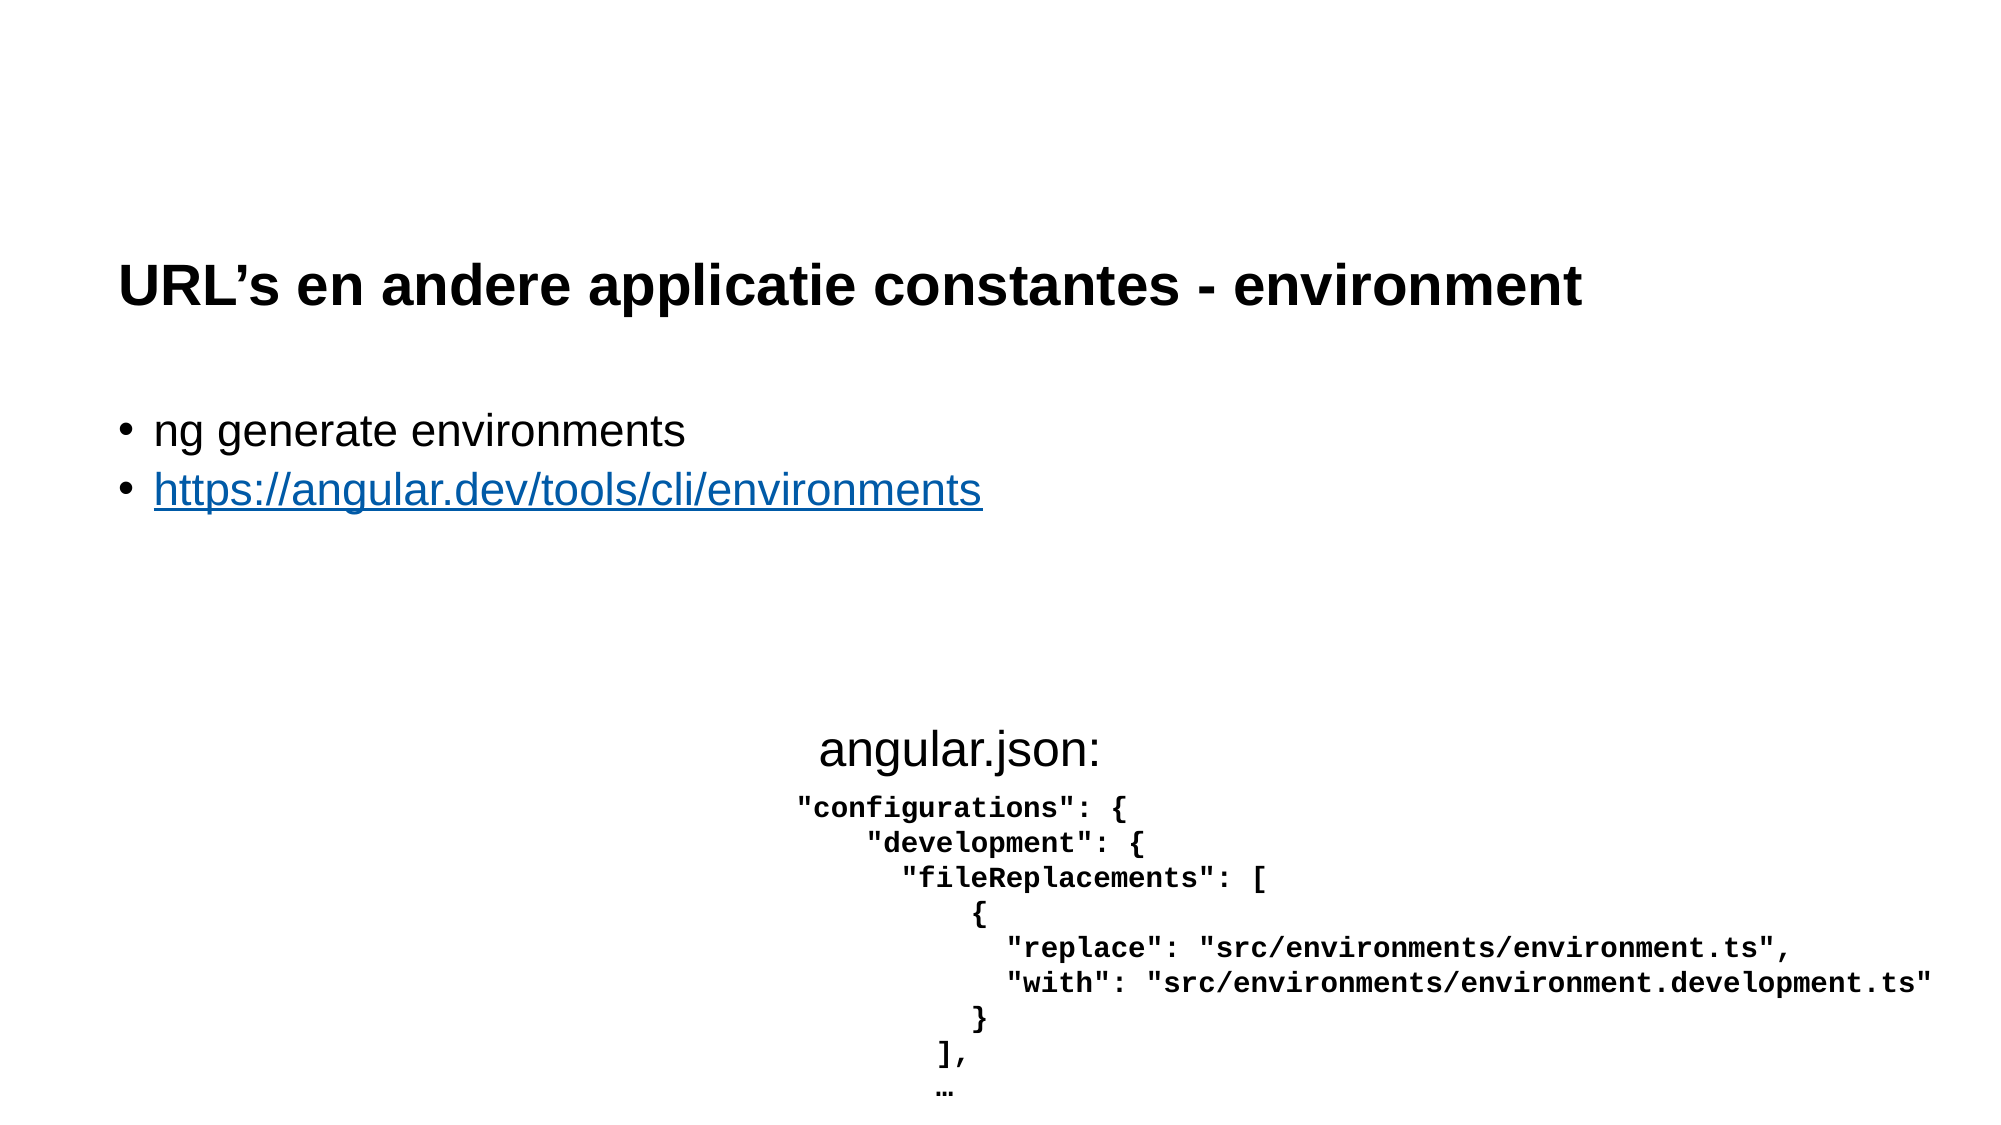

# URL’s en andere applicatie constantes - environment
ng generate environments
https://angular.dev/tools/cli/environments

angular.json:
"configurations": {
    "development": {
      "fileReplacements": [
          {
            "replace": "src/environments/environment.ts",
            "with": "src/environments/environment.development.ts"
          }
        ],
        …